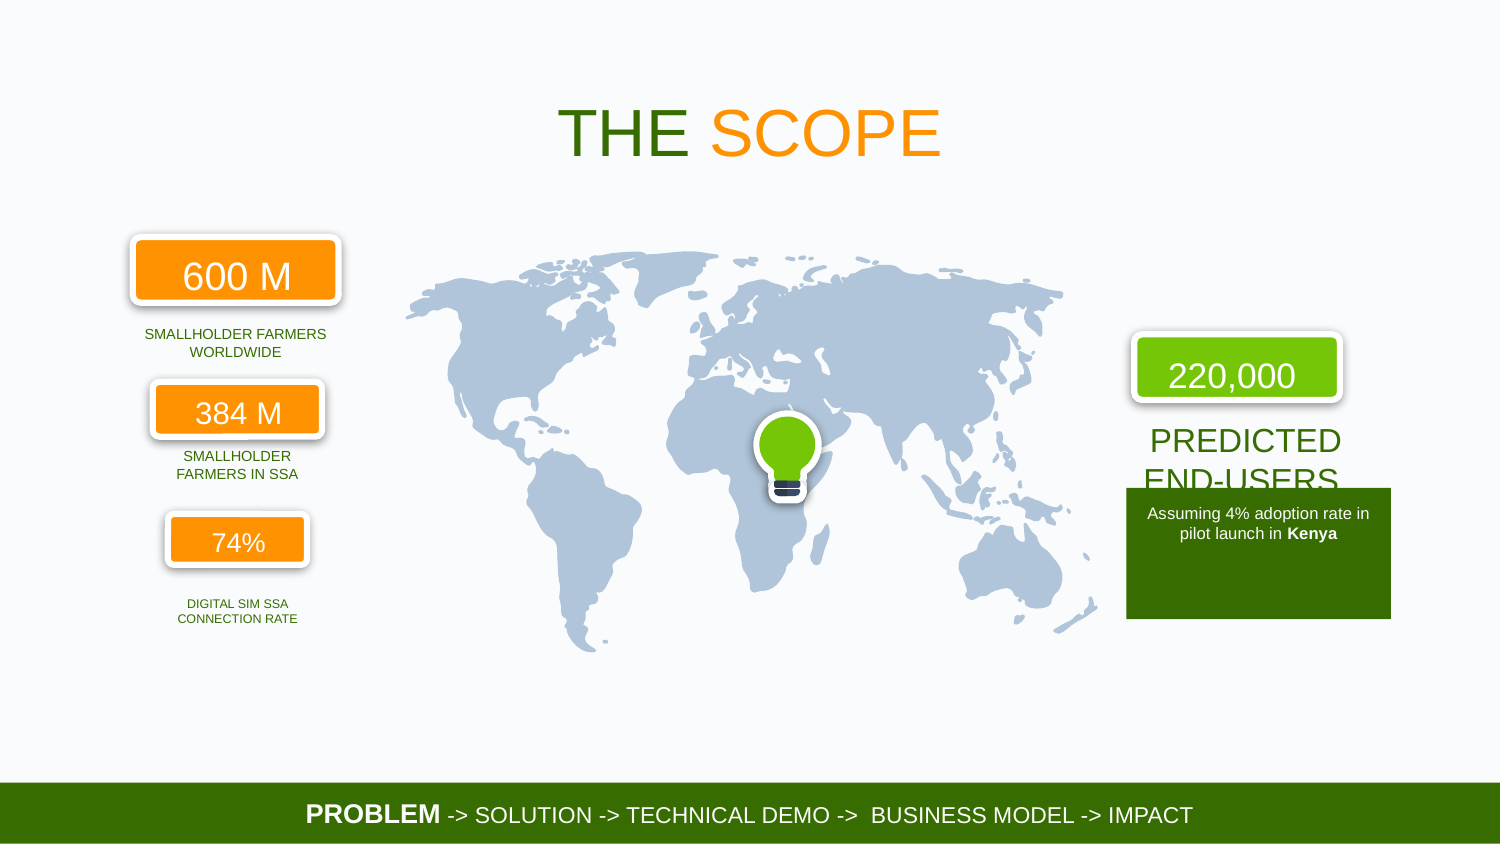

# THE SCOPE
600 M

SMALLHOLDER FARMERS WORLDWIDE
220,000

384 M

PREDICTED END-USERS

SMALLHOLDER FARMERS IN SSA
Assuming 4% adoption rate in pilot launch in Kenya
74%

DIGITAL SIM SSA CONNECTION RATE
PROBLEM -> SOLUTION -> TECHNICAL DEMO ->  BUSINESS MODEL -> IMPACT